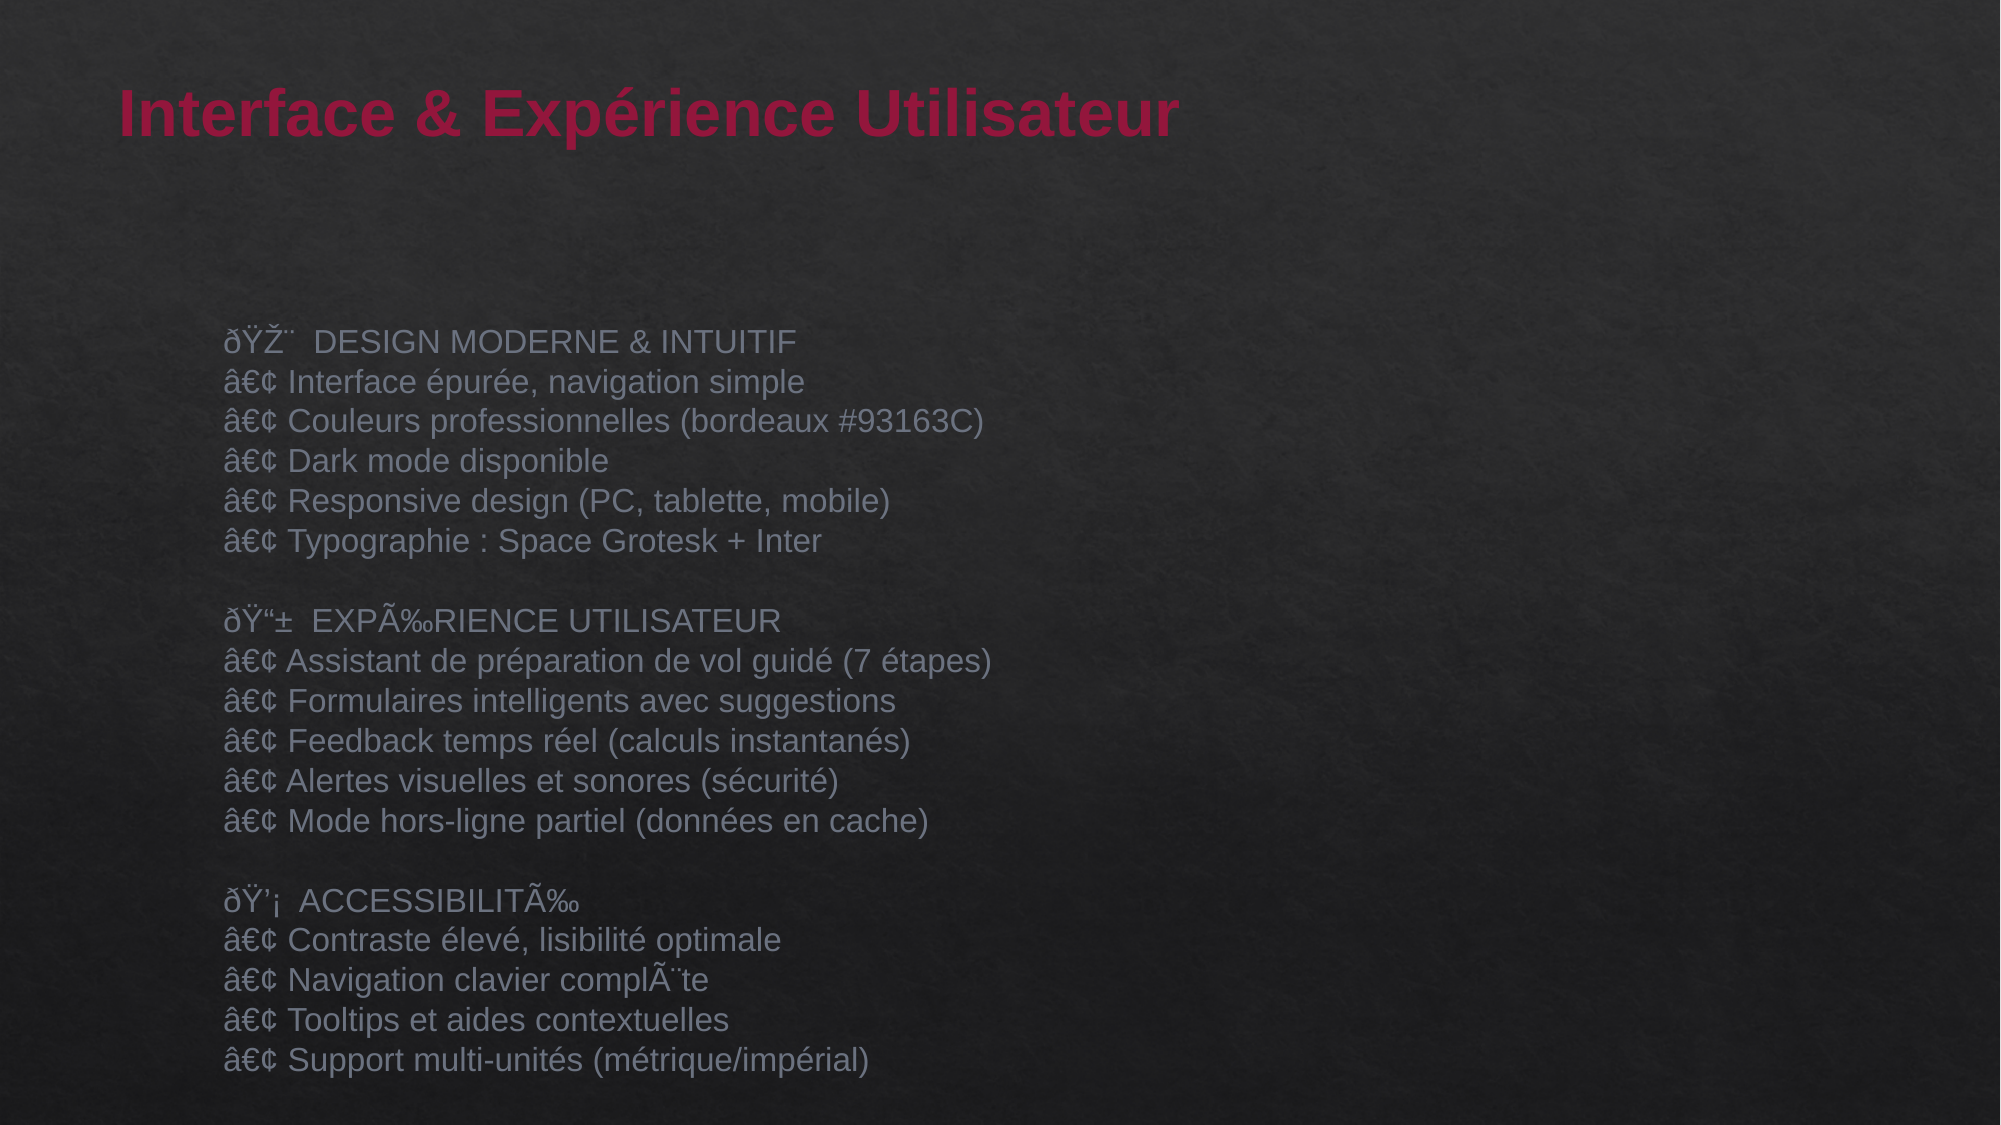

Interface & Expérience Utilisateur
ðŸŽ¨  DESIGN MODERNE & INTUITIF
â€¢ Interface épurée, navigation simple
â€¢ Couleurs professionnelles (bordeaux #93163C)
â€¢ Dark mode disponible
â€¢ Responsive design (PC, tablette, mobile)
â€¢ Typographie : Space Grotesk + Inter

ðŸ“±  EXPÃ‰RIENCE UTILISATEUR
â€¢ Assistant de préparation de vol guidé (7 étapes)
â€¢ Formulaires intelligents avec suggestions
â€¢ Feedback temps réel (calculs instantanés)
â€¢ Alertes visuelles et sonores (sécurité)
â€¢ Mode hors-ligne partiel (données en cache)

ðŸ’¡  ACCESSIBILITÃ‰
â€¢ Contraste élevé, lisibilité optimale
â€¢ Navigation clavier complÃ¨te
â€¢ Tooltips et aides contextuelles
â€¢ Support multi-unités (métrique/impérial)

[Espace réservé pour captures d'écran ou vidéo démo]